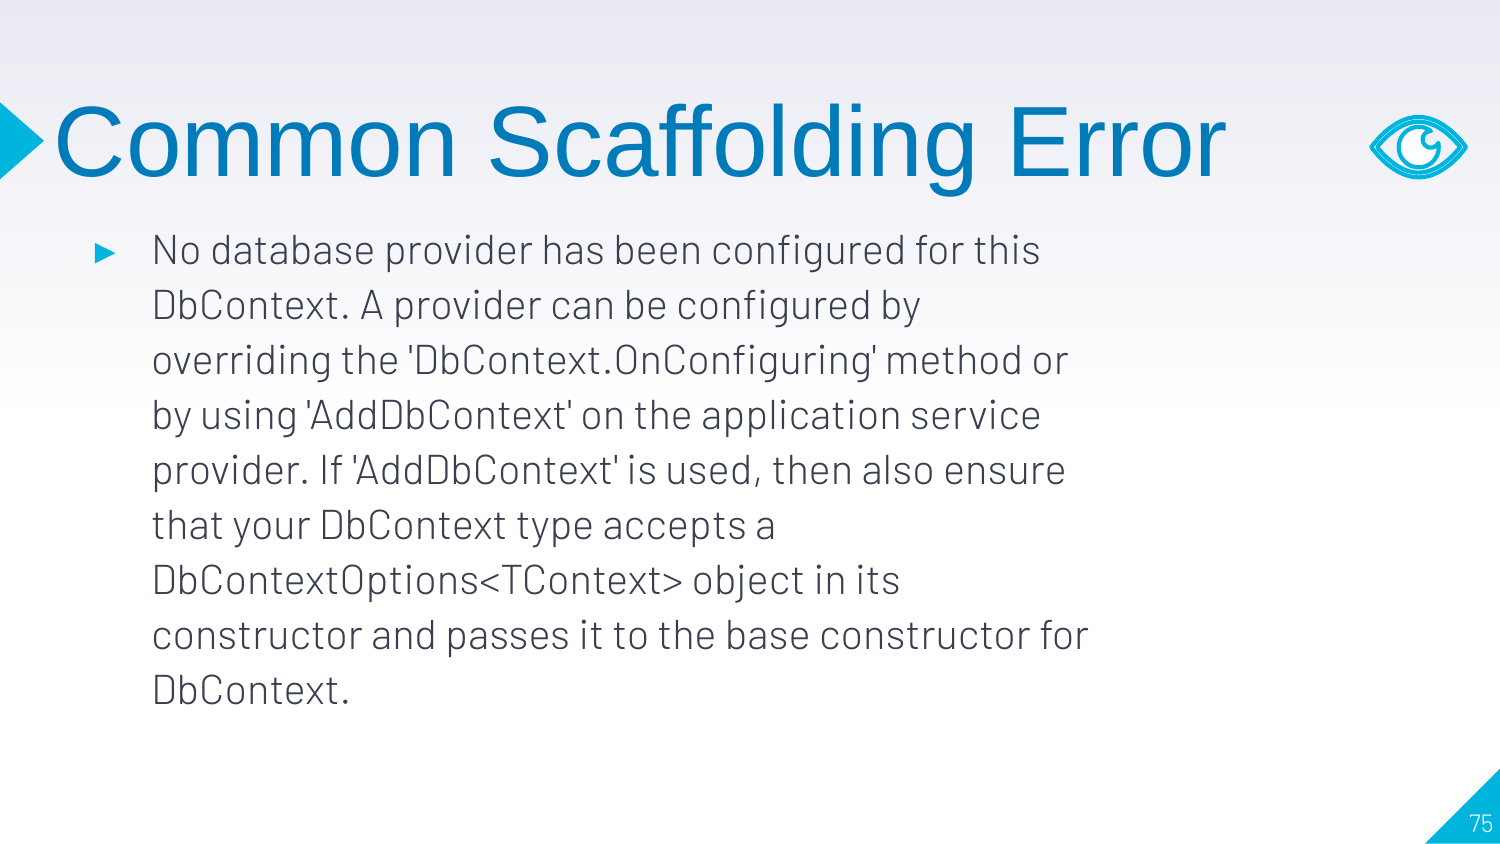

# Common Scaffolding Error

No database provider has been configured for this DbContext. A provider can be configured by overriding the 'DbContext.OnConfiguring' method or by using 'AddDbContext' on the application service provider. If 'AddDbContext' is used, then also ensure that your DbContext type accepts a DbContextOptions<TContext> object in its constructor and passes it to the base constructor for DbContext.
75